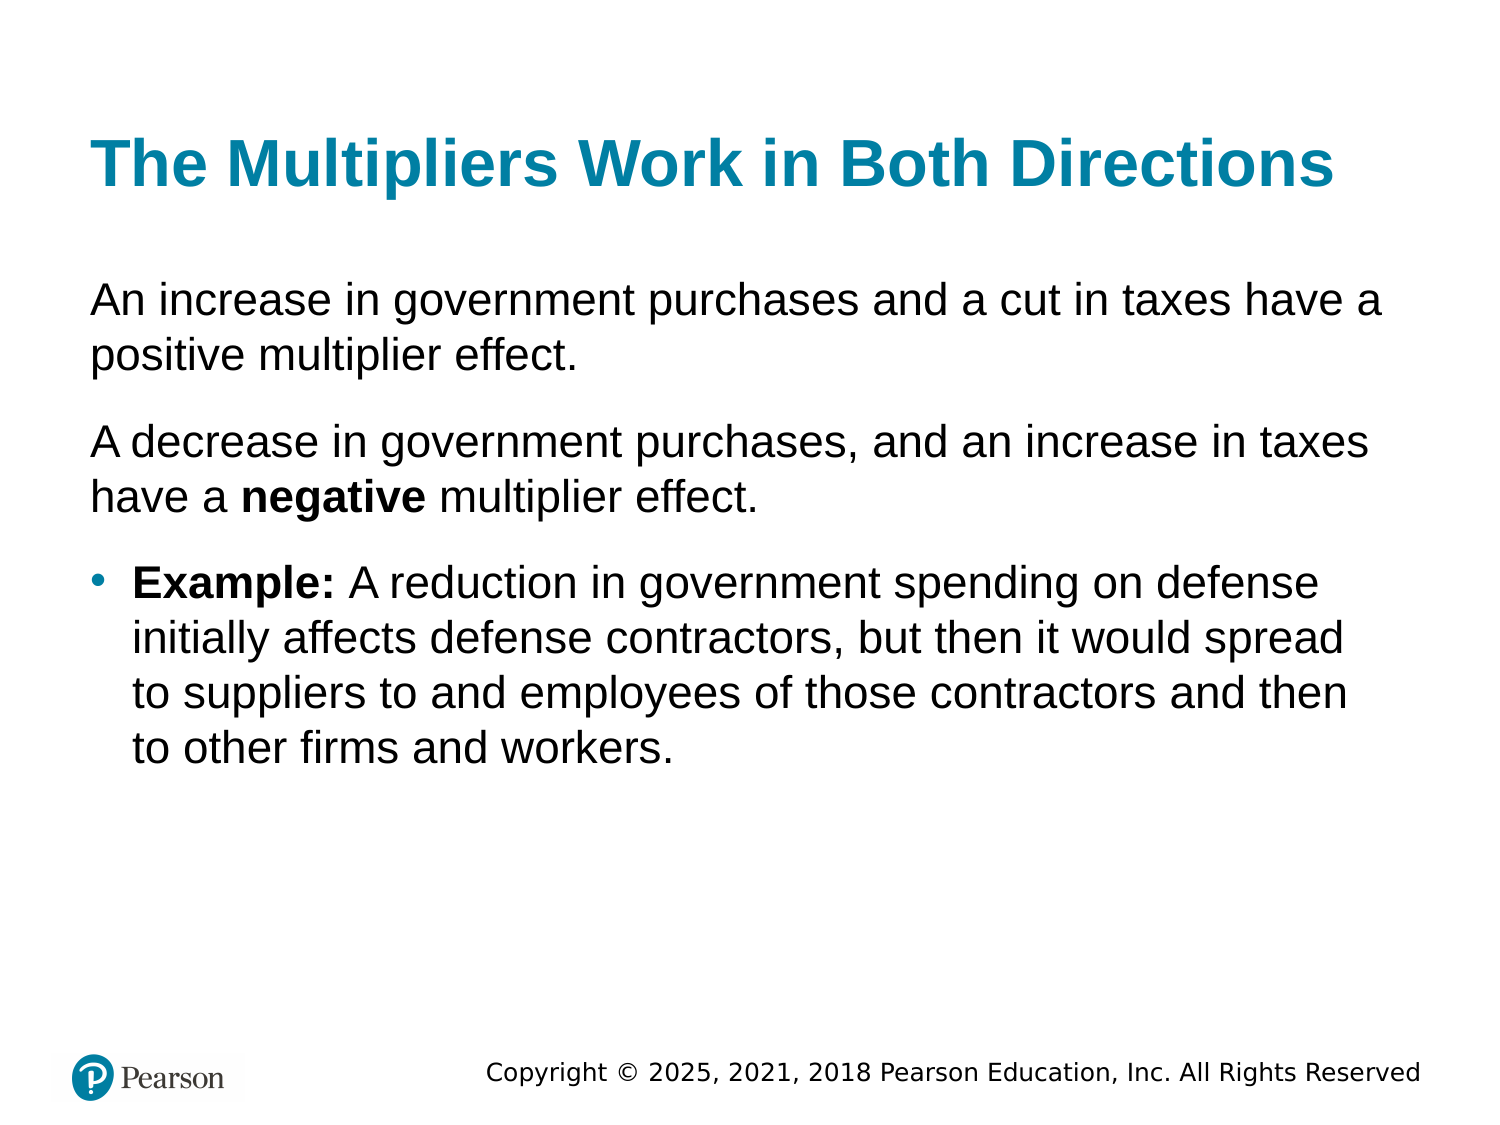

# The Multipliers Work in Both Directions
An increase in government purchases and a cut in taxes have a positive multiplier effect.
A decrease in government purchases, and an increase in taxes have a negative multiplier effect.
Example: A reduction in government spending on defense initially affects defense contractors, but then it would spread to suppliers to and employees of those contractors and then to other firms and workers.